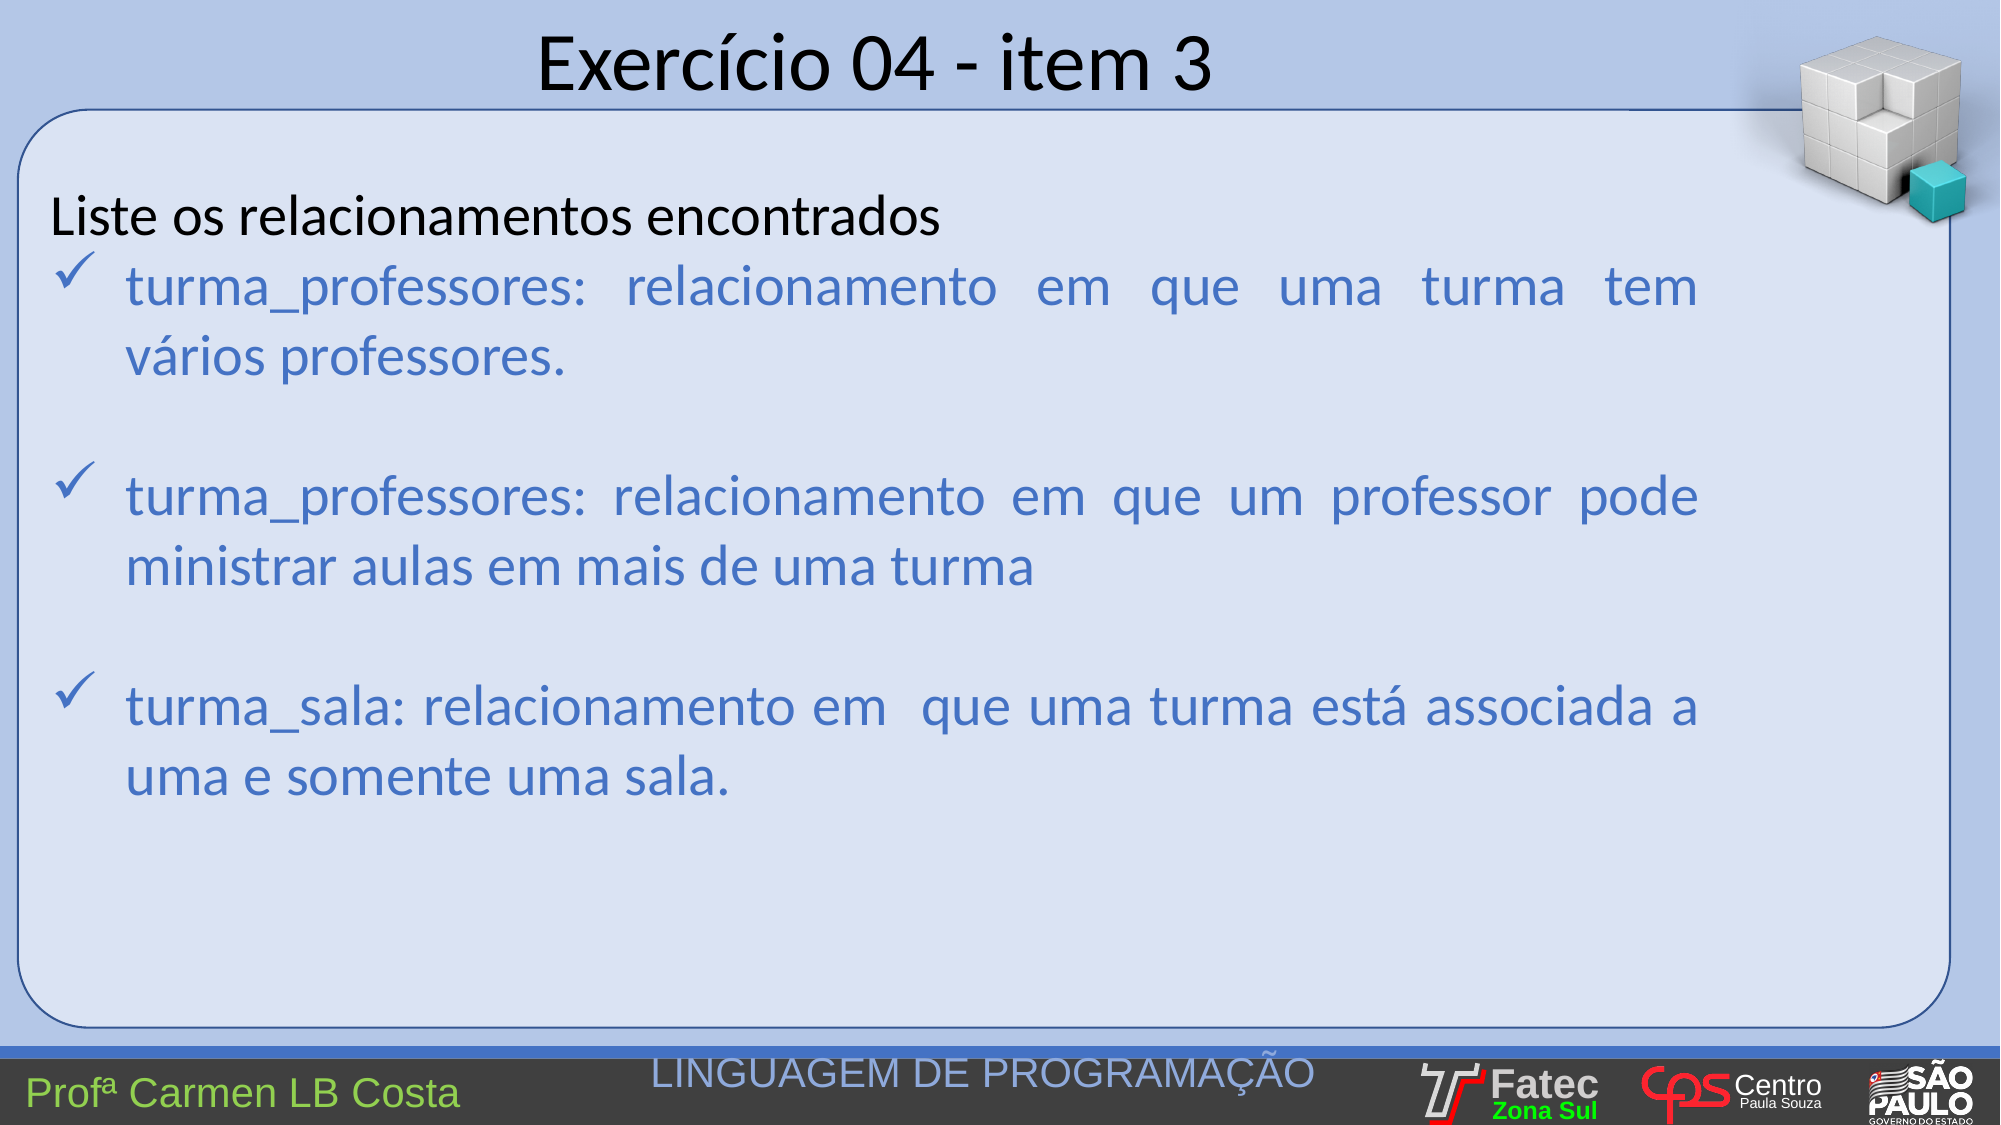

Exercício 04 - item 3

Liste os relacionamentos encontrados
turma_professores: relacionamento em que uma turma tem vários professores.

turma_professores: relacionamento em que um professor pode ministrar aulas em mais de uma turma

turma_sala: relacionamento em  que uma turma está associada a uma e somente uma sala.